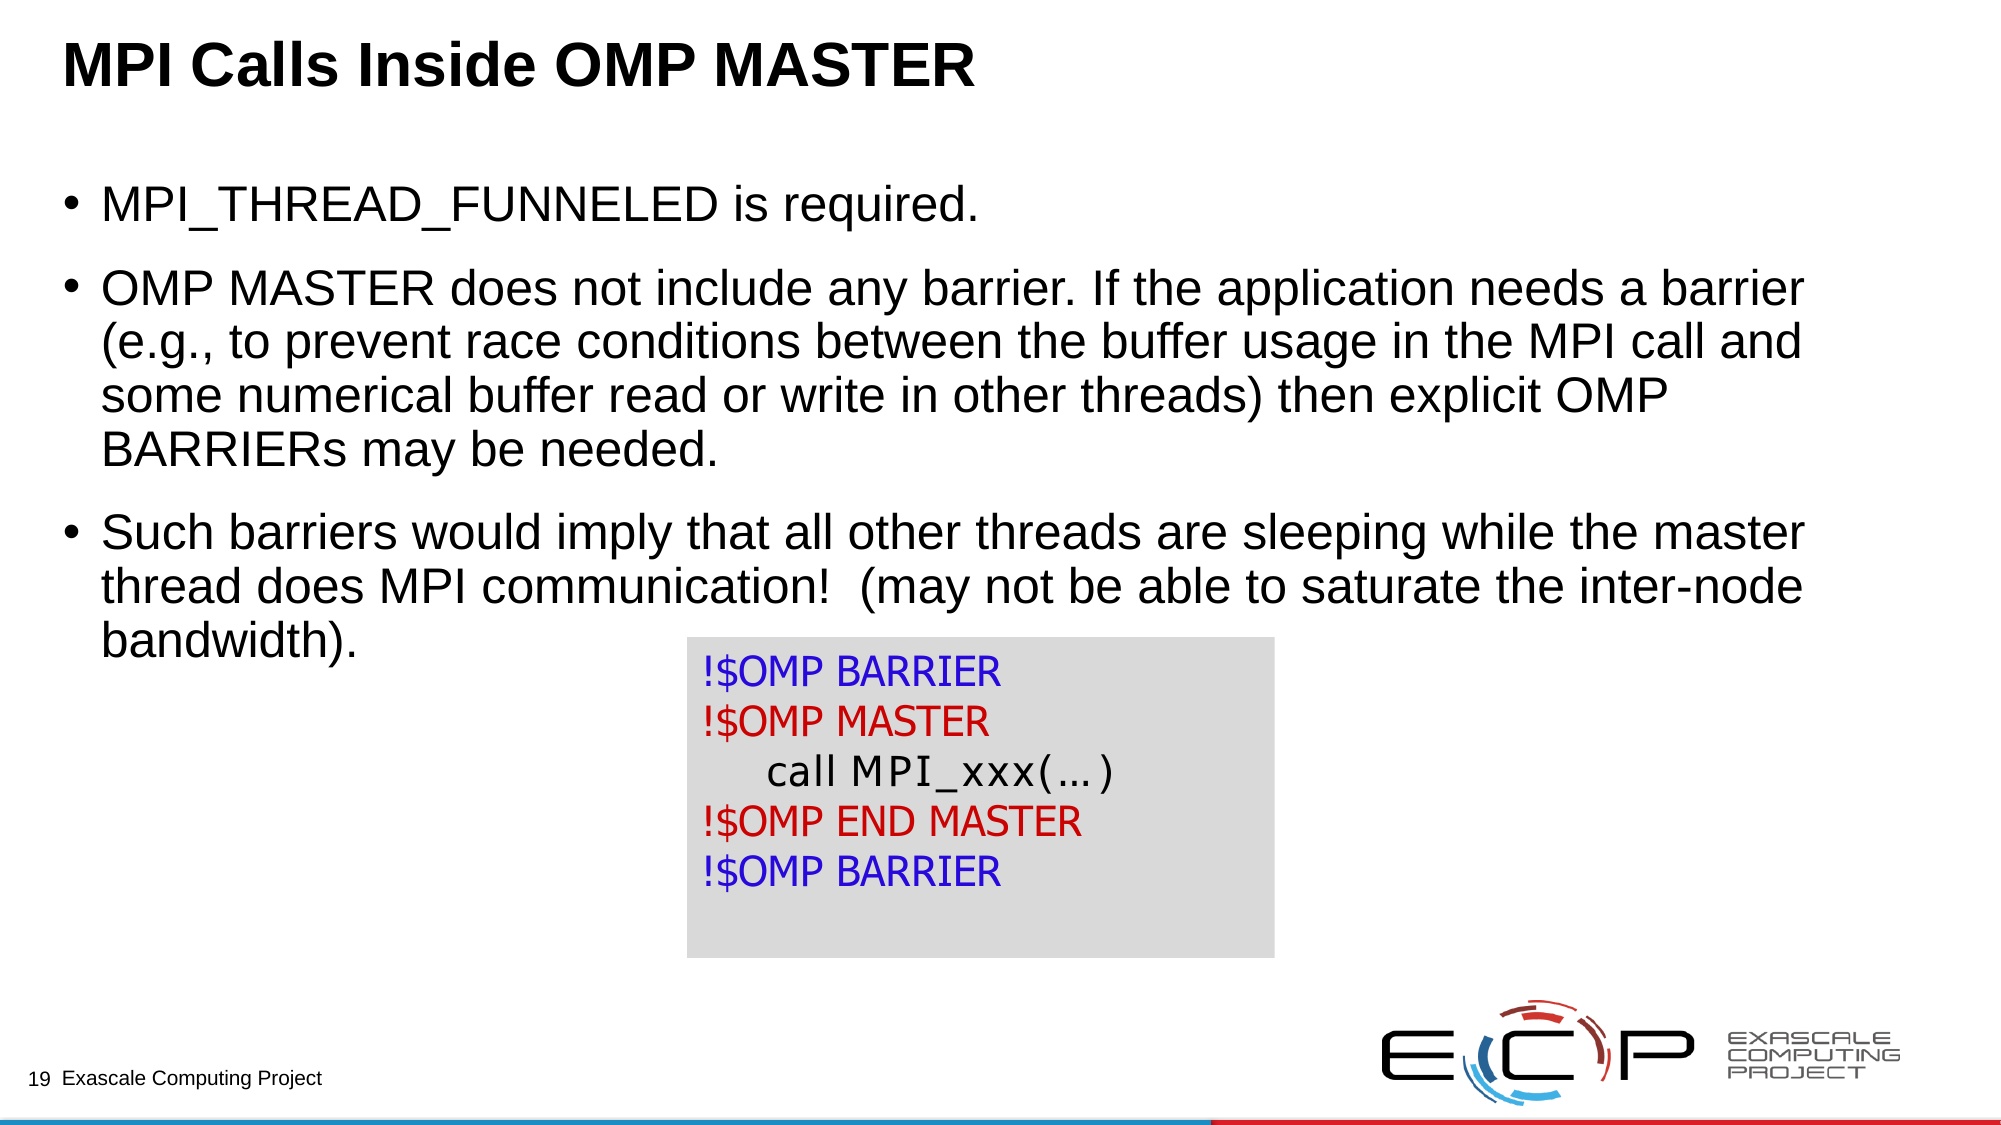

# MPI Calls Inside OMP MASTER
MPI_THREAD_FUNNELED is required.
OMP MASTER does not include any barrier. If the application needs a barrier (e.g., to prevent race conditions between the buffer usage in the MPI call and some numerical buffer read or write in other threads) then explicit OMP BARRIERs may be needed.
Such barriers would imply that all other threads are sleeping while the master thread does MPI communication!  (may not be able to saturate the inter-node bandwidth).

!$OMP BARRIER
!$OMP MASTER
     call MPI_xxx(…)
!$OMP END MASTER
!$OMP BARRIER